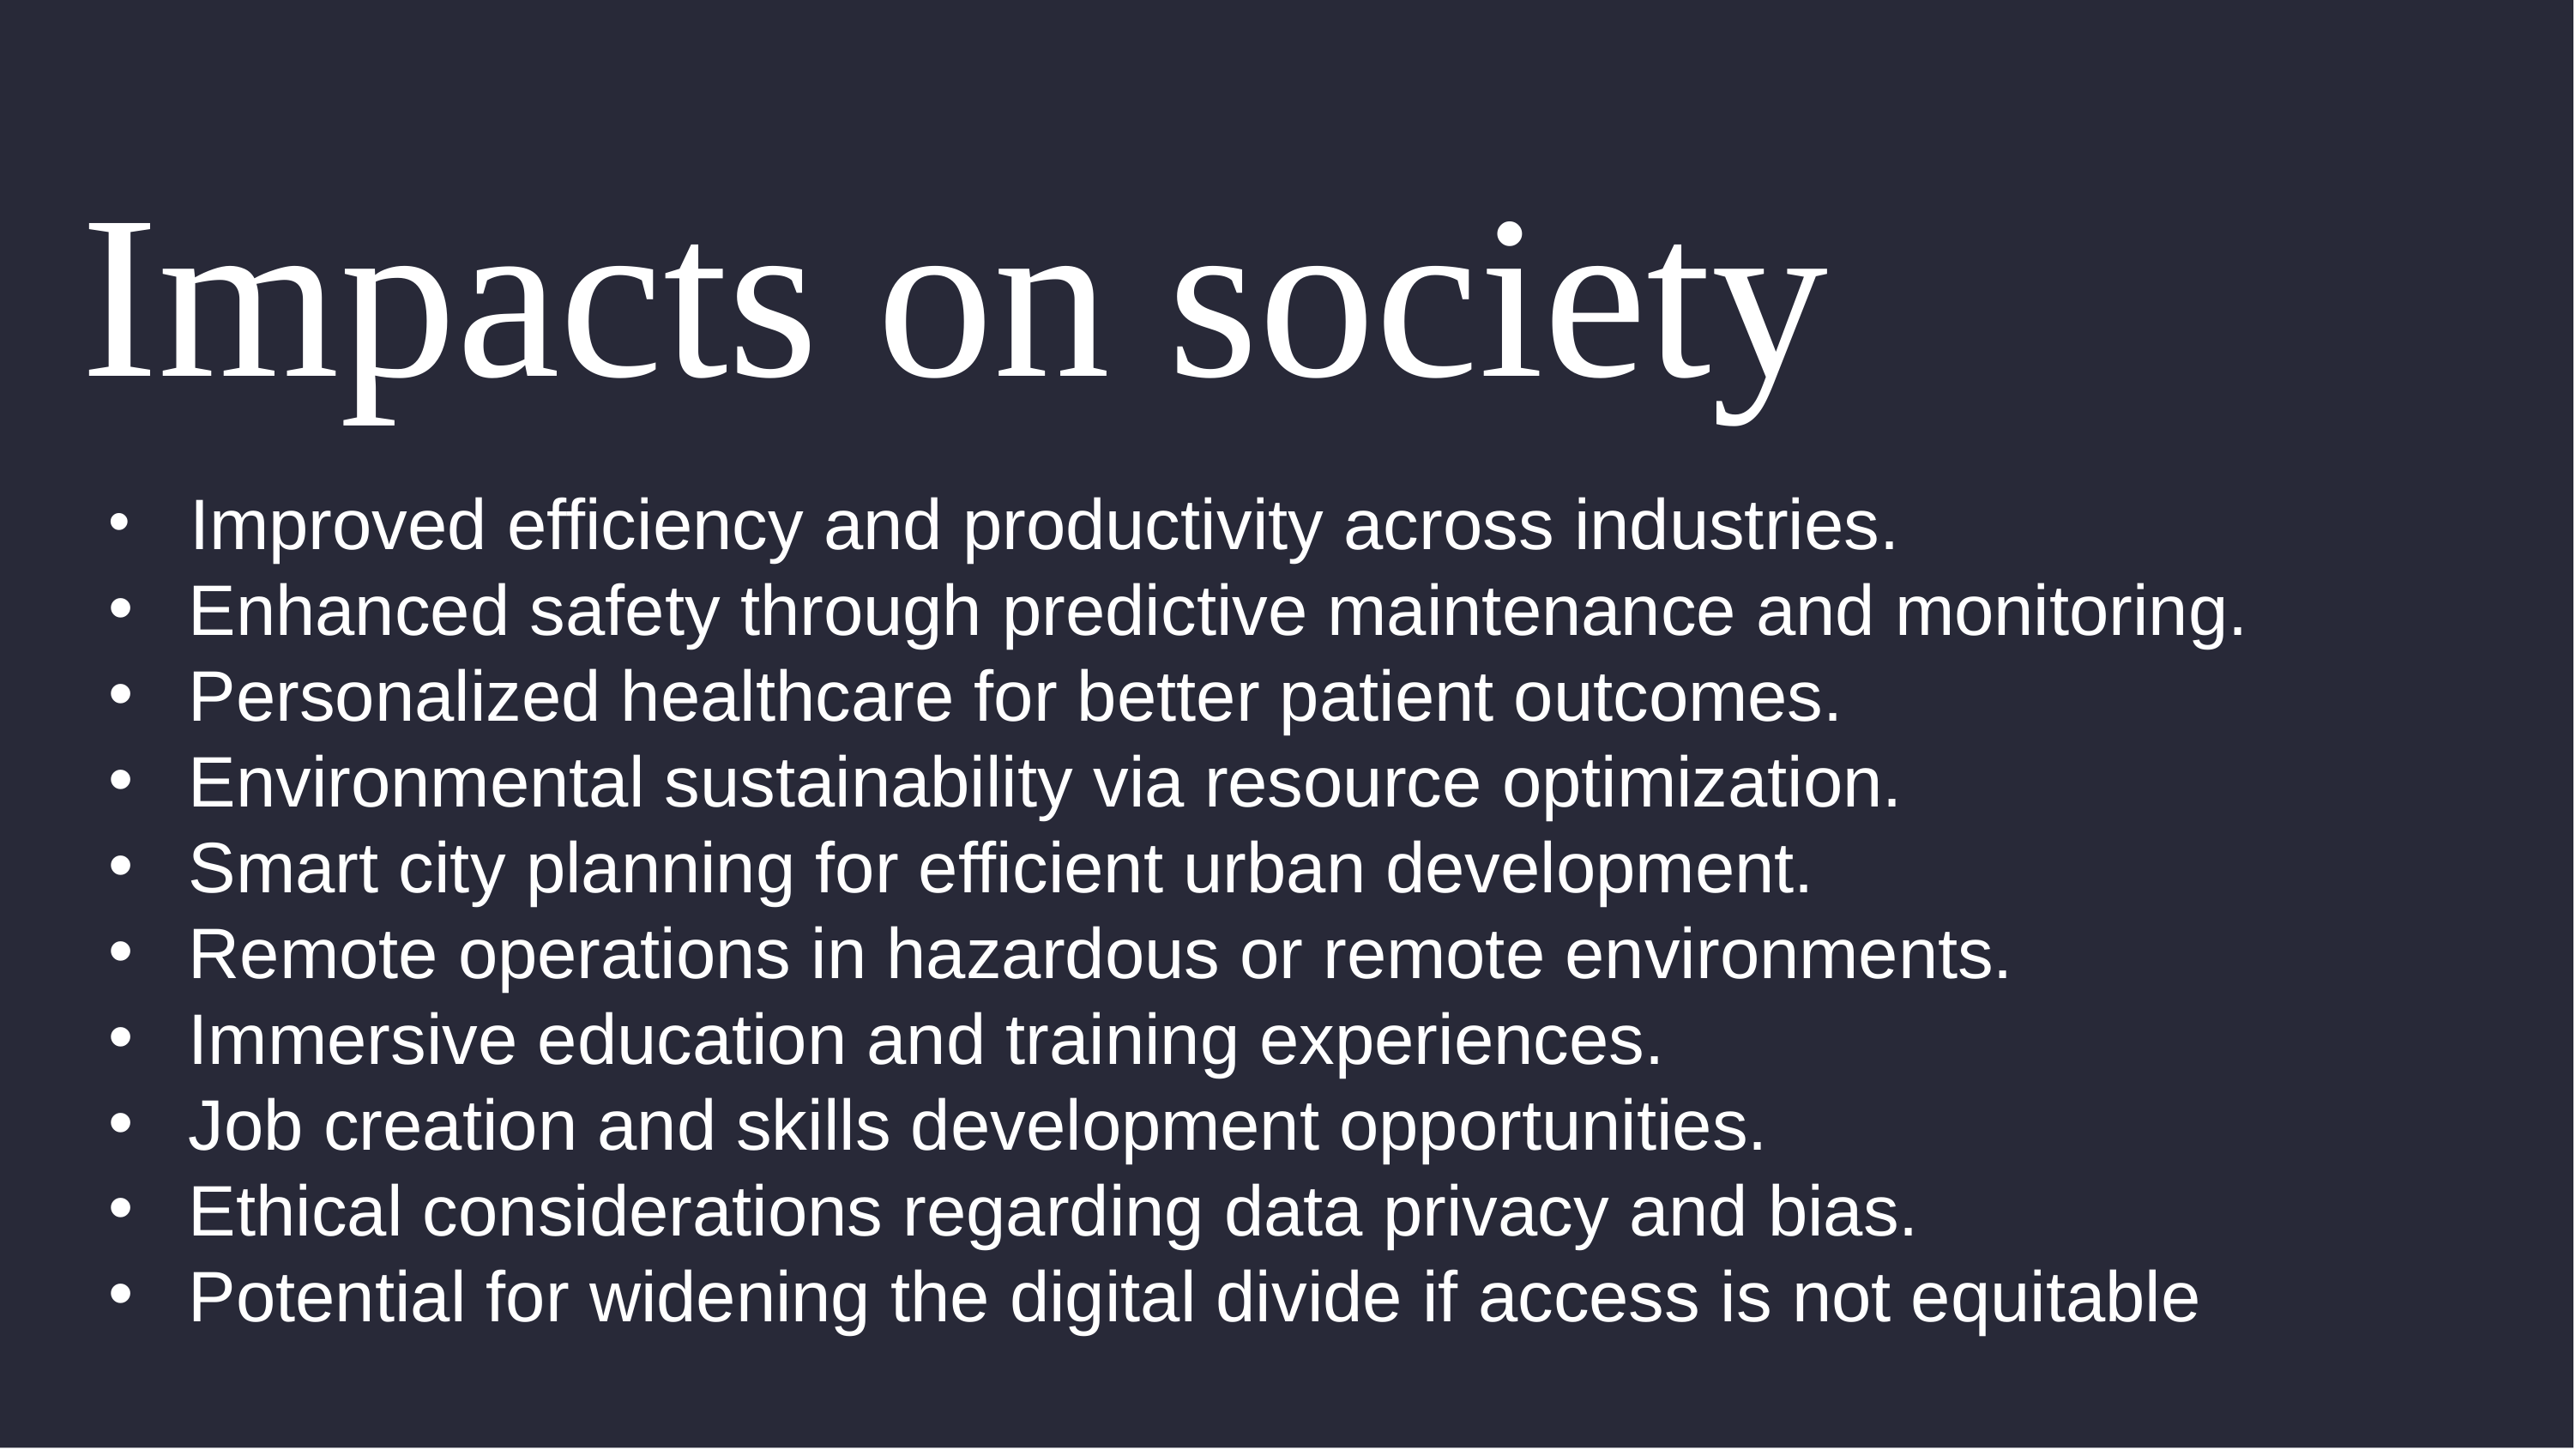

# Impacts on society
 Improved efficiency and productivity across industries.
Enhanced safety through predictive maintenance and monitoring.
Personalized healthcare for better patient outcomes.
Environmental sustainability via resource optimization.
Smart city planning for efficient urban development.
Remote operations in hazardous or remote environments.
Immersive education and training experiences.
Job creation and skills development opportunities.
Ethical considerations regarding data privacy and bias.
Potential for widening the digital divide if access is not equitable